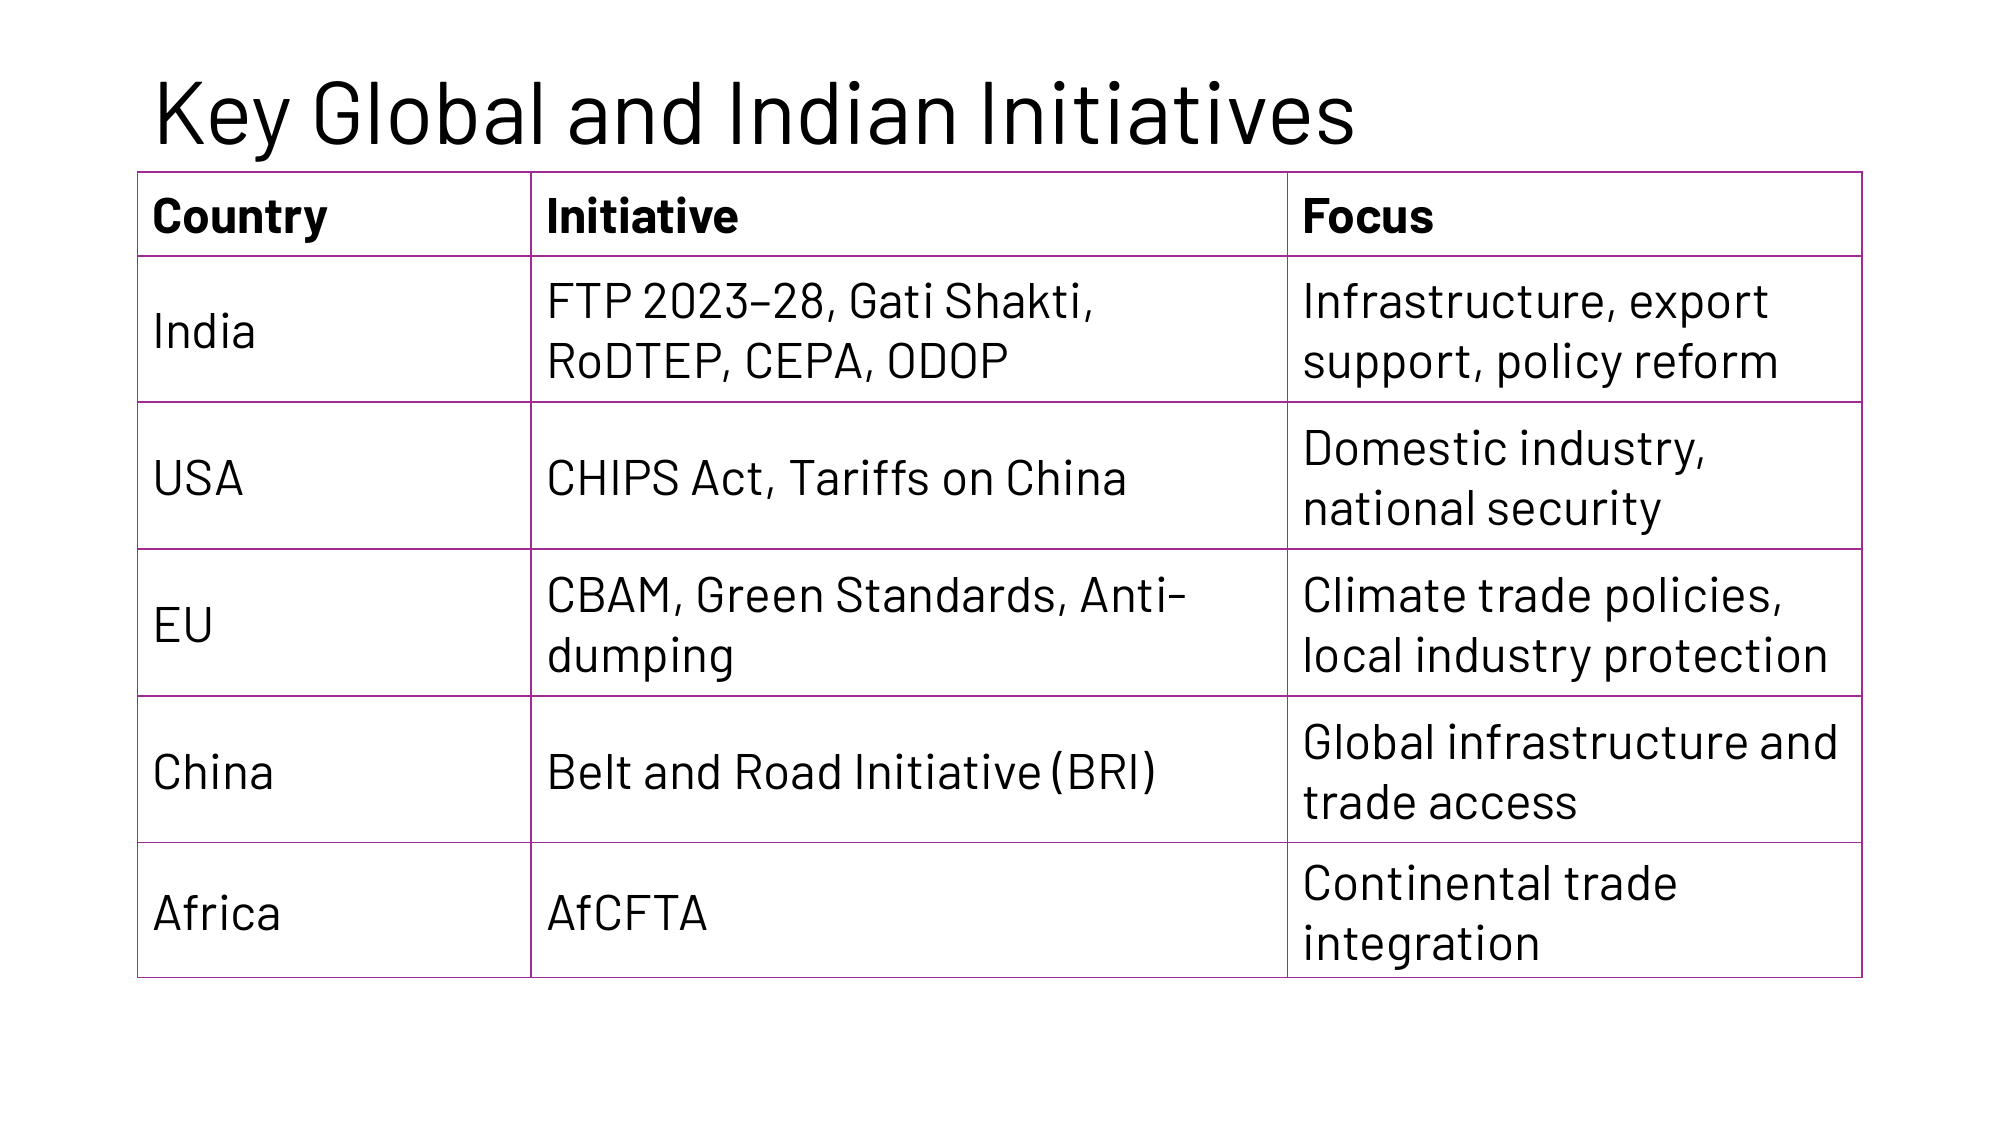

# Key Global and Indian Initiatives
| Country | Initiative | Focus |
| --- | --- | --- |
| India | FTP 2023–28, Gati Shakti, RoDTEP, CEPA, ODOP | Infrastructure, export support, policy reform |
| USA | CHIPS Act, Tariffs on China | Domestic industry, national security |
| EU | CBAM, Green Standards, Anti-dumping | Climate trade policies, local industry protection |
| China | Belt and Road Initiative (BRI) | Global infrastructure and trade access |
| Africa | AfCFTA | Continental trade integration |